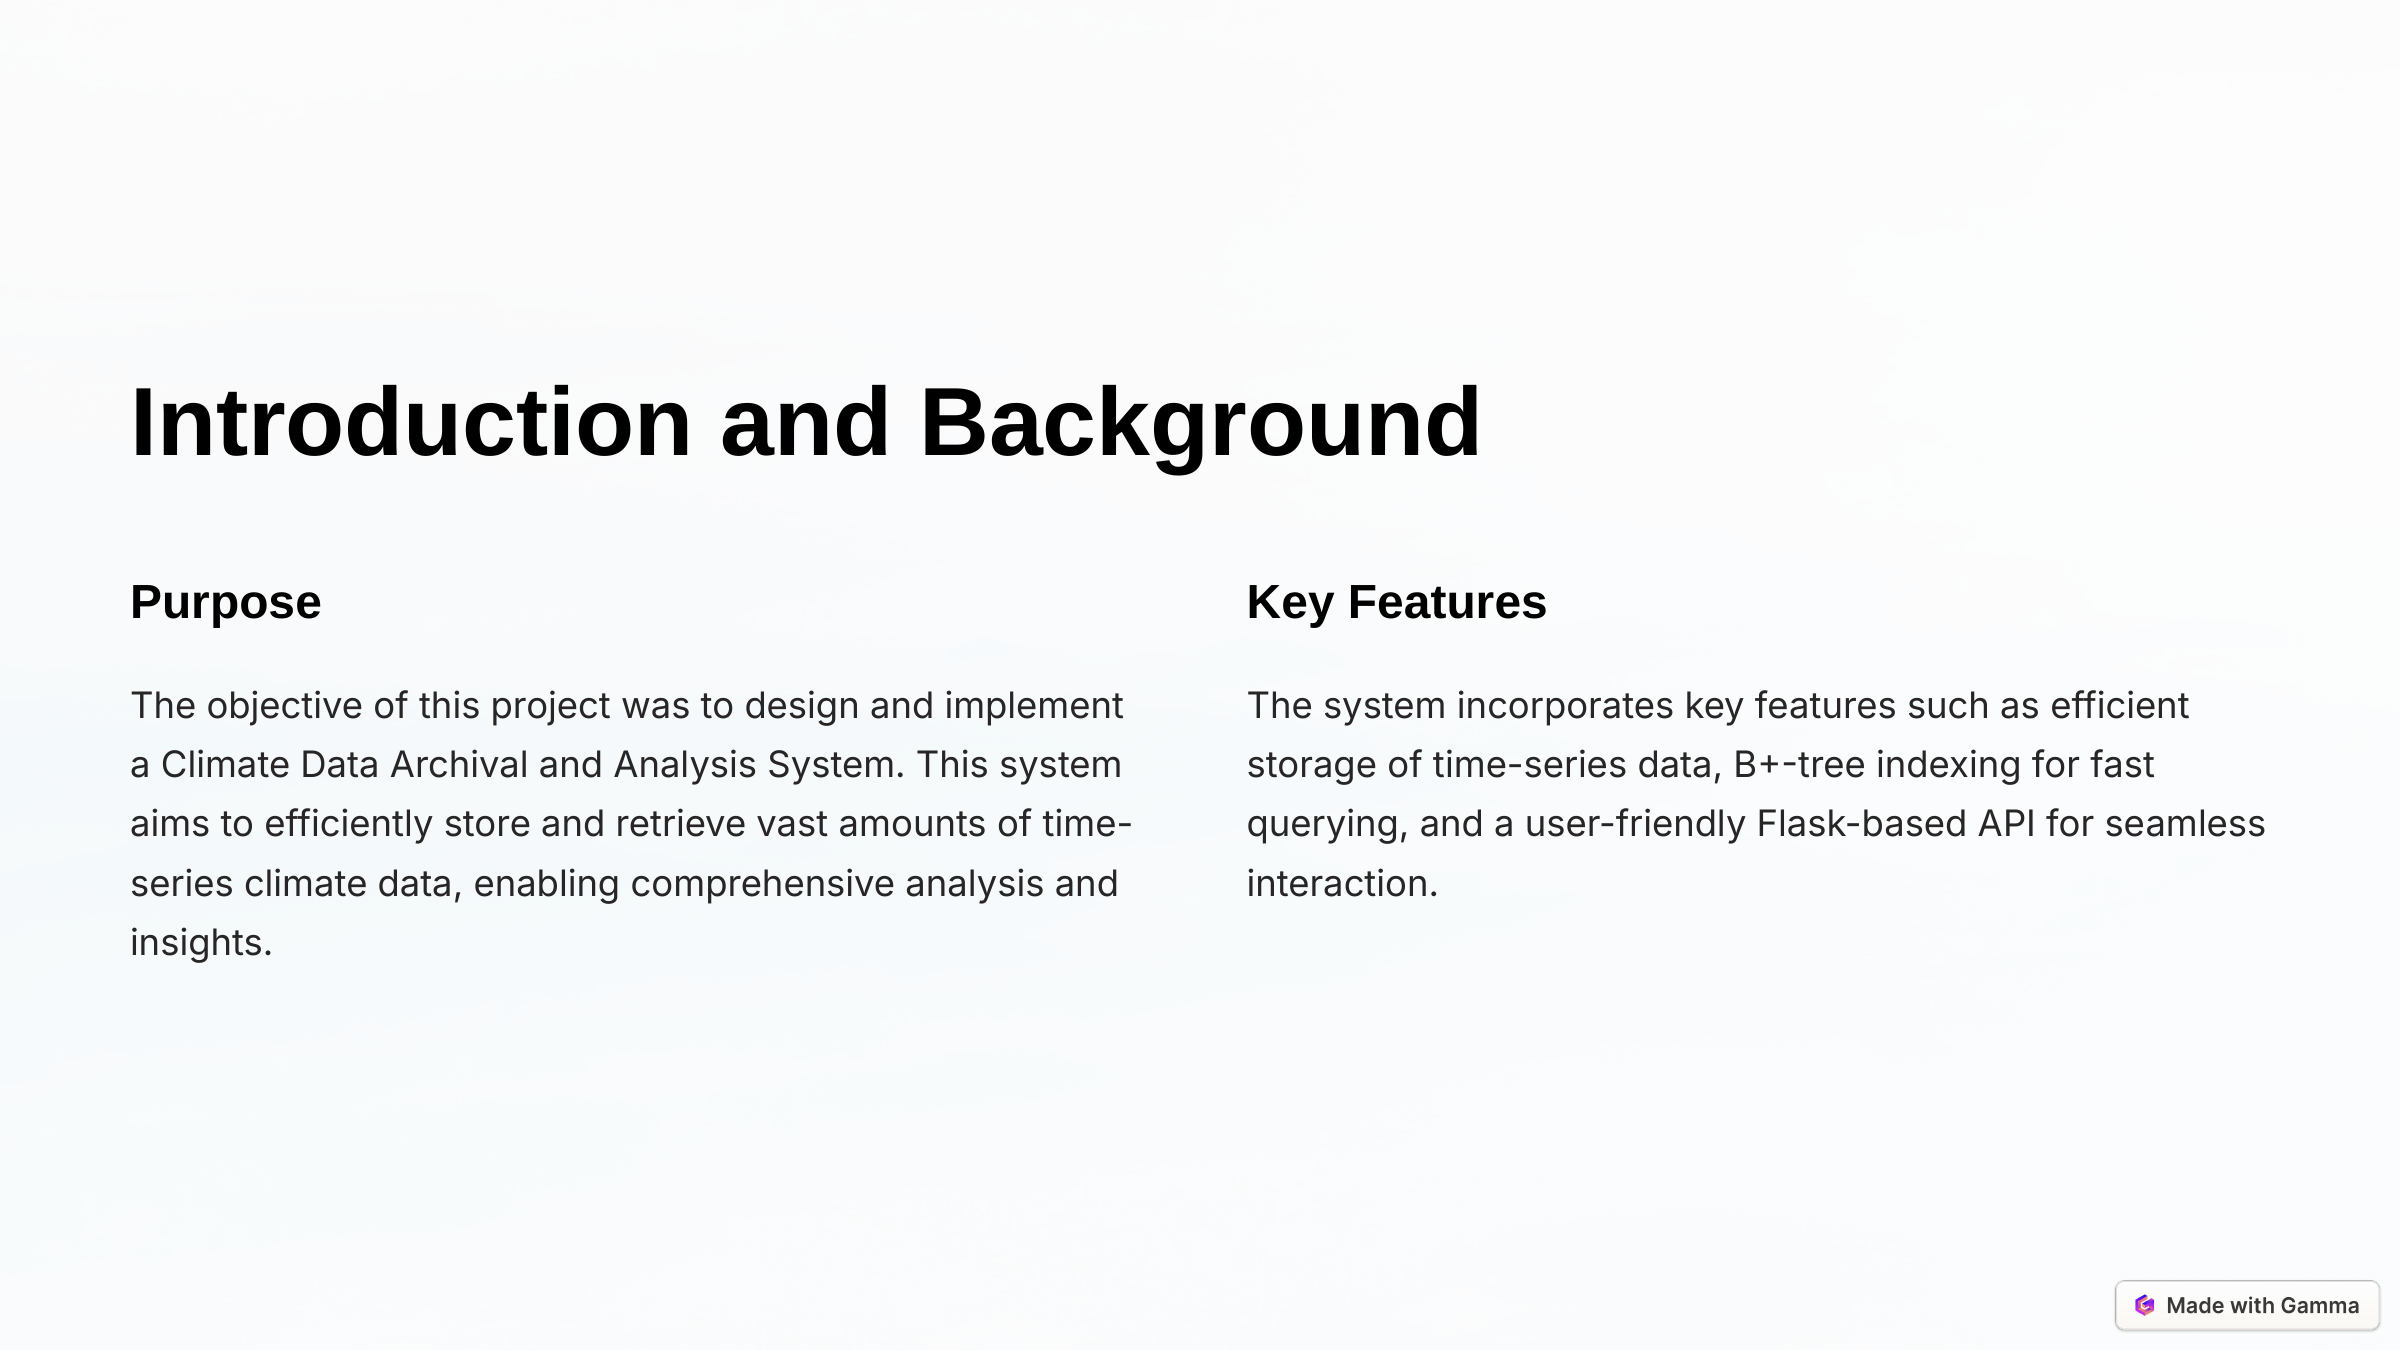

Introduction and Background
Purpose
Key Features
The objective of this project was to design and implement a Climate Data Archival and Analysis System. This system aims to efficiently store and retrieve vast amounts of time-series climate data, enabling comprehensive analysis and insights.
The system incorporates key features such as efficient storage of time-series data, B+-tree indexing for fast querying, and a user-friendly Flask-based API for seamless interaction.